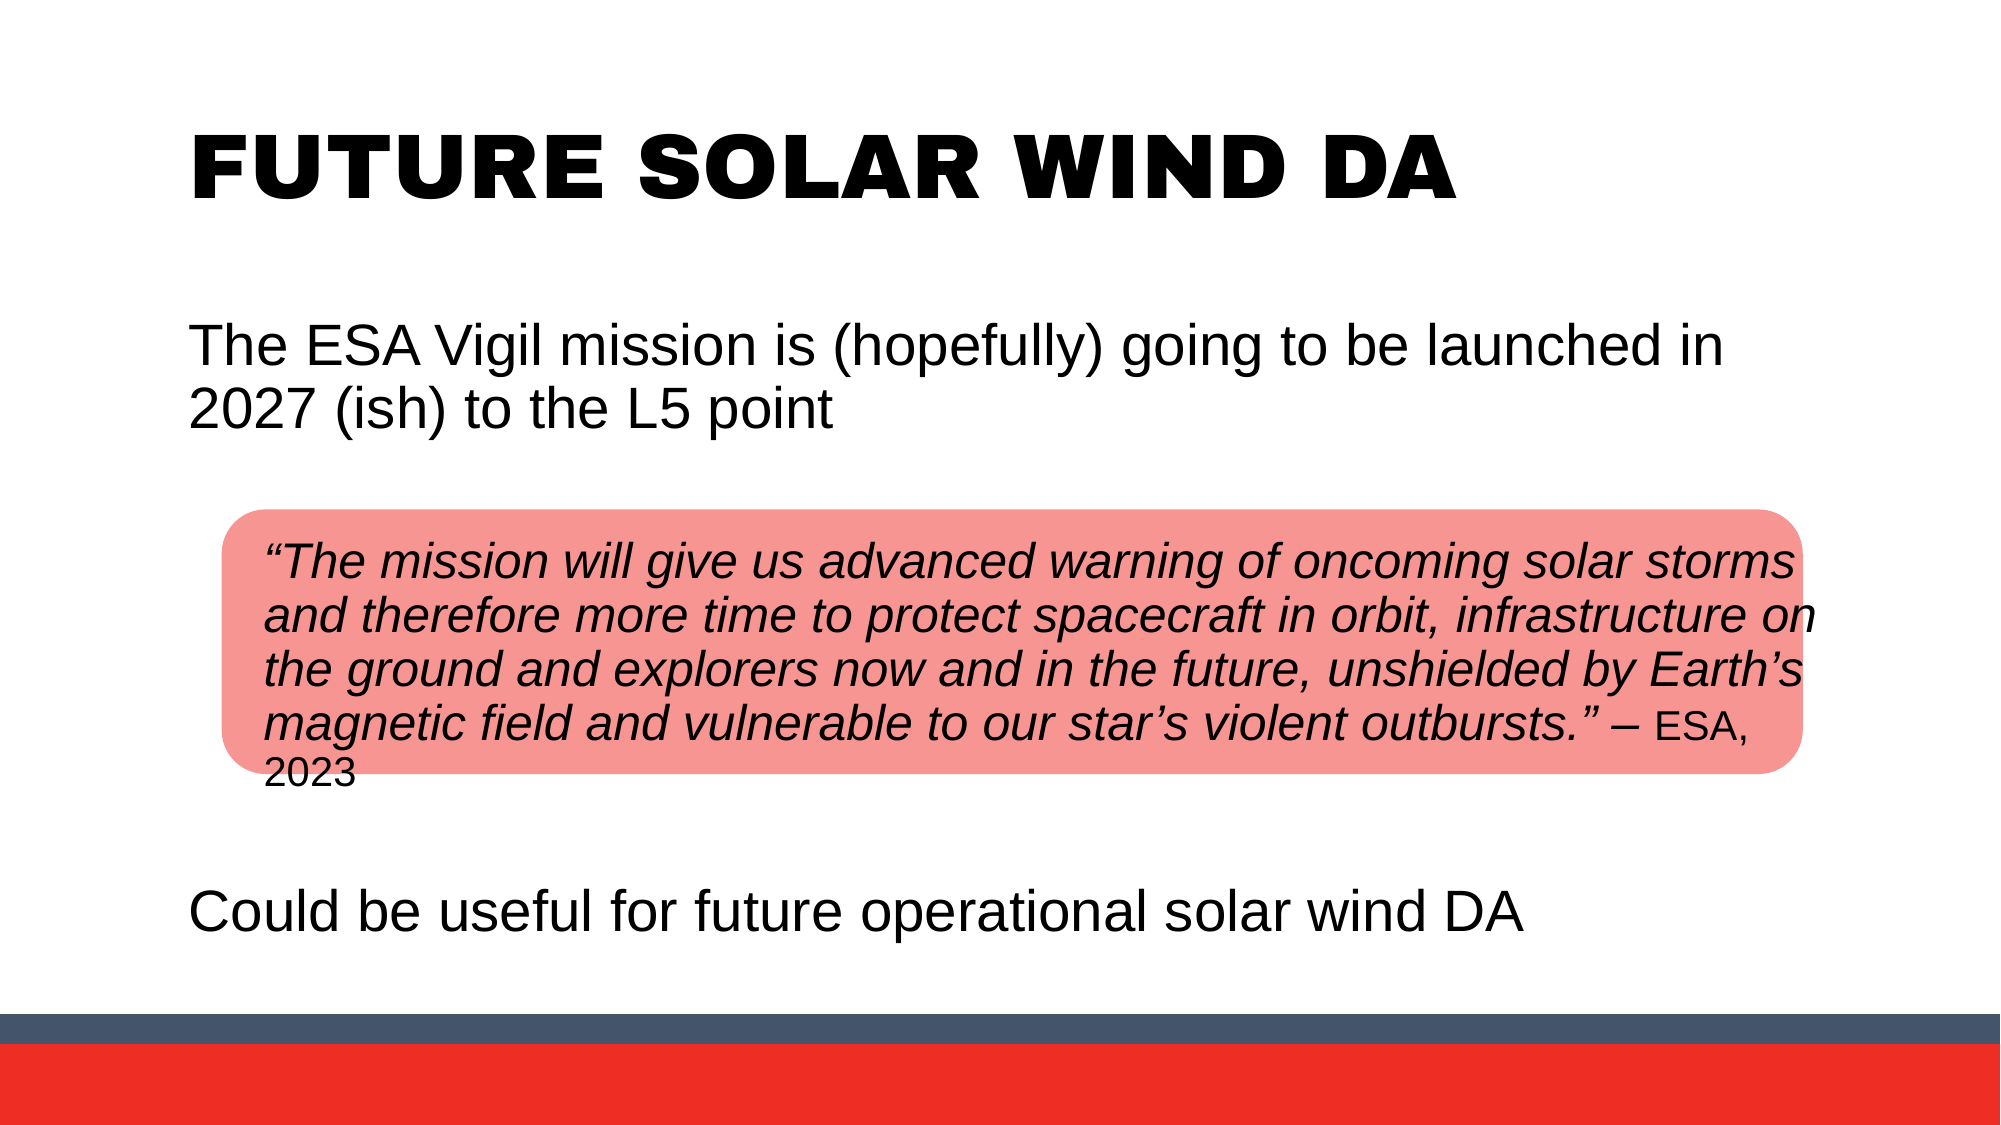

# FUTURE SOLAR WIND DA

The ESA Vigil mission is (hopefully) going to be launched in 2027 (ish) to the L5 point

“The mission will give us advanced warning of oncoming solar storms and therefore more time to protect spacecraft in orbit, infrastructure on the ground and explorers now and in the future, unshielded by Earth’s magnetic field and vulnerable to our star’s violent outbursts.” – ESA, 2023

Could be useful for future operational solar wind DA